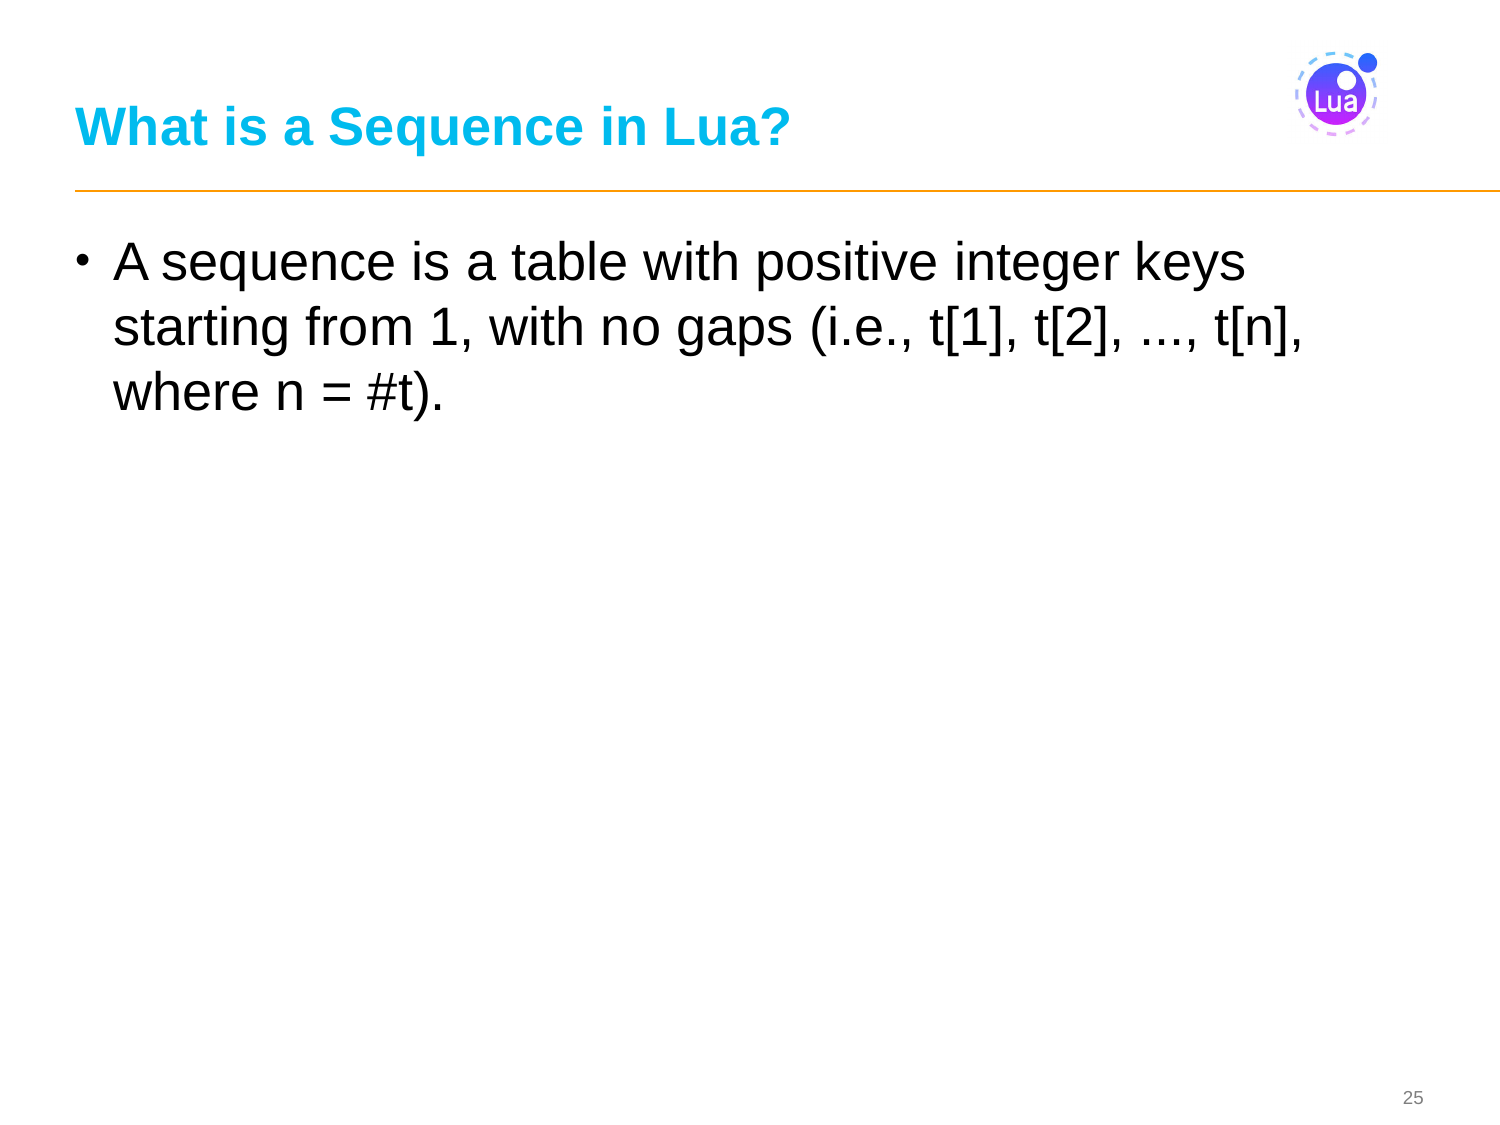

# What is a Sequence in Lua?
A sequence is a table with positive integer keys starting from 1, with no gaps (i.e., t[1], t[2], ..., t[n], where n = #t).